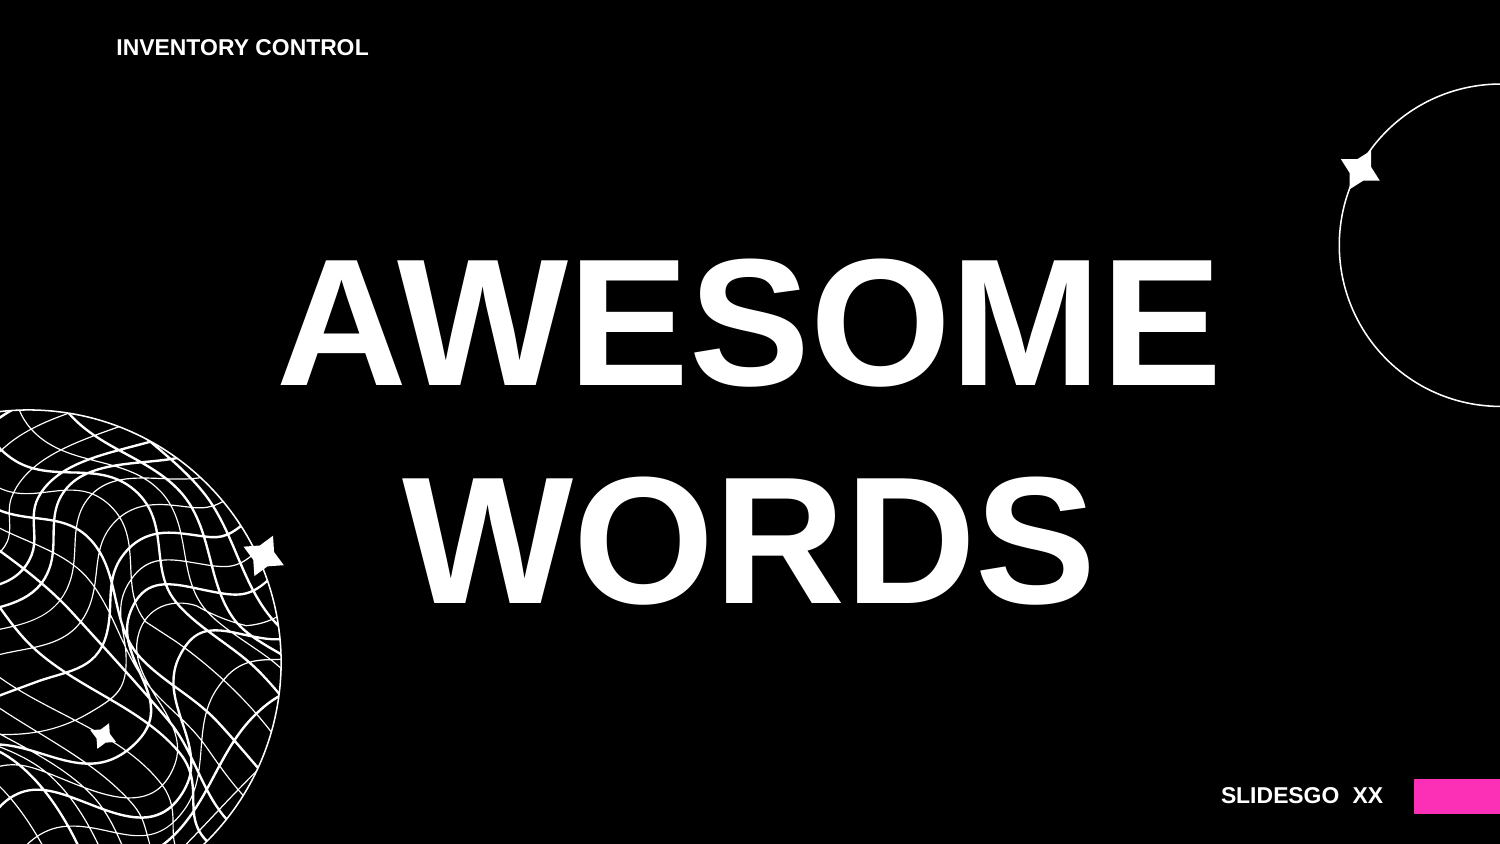

INVENTORY CONTROL
# AWESOME WORDS
SLIDESGO  XX